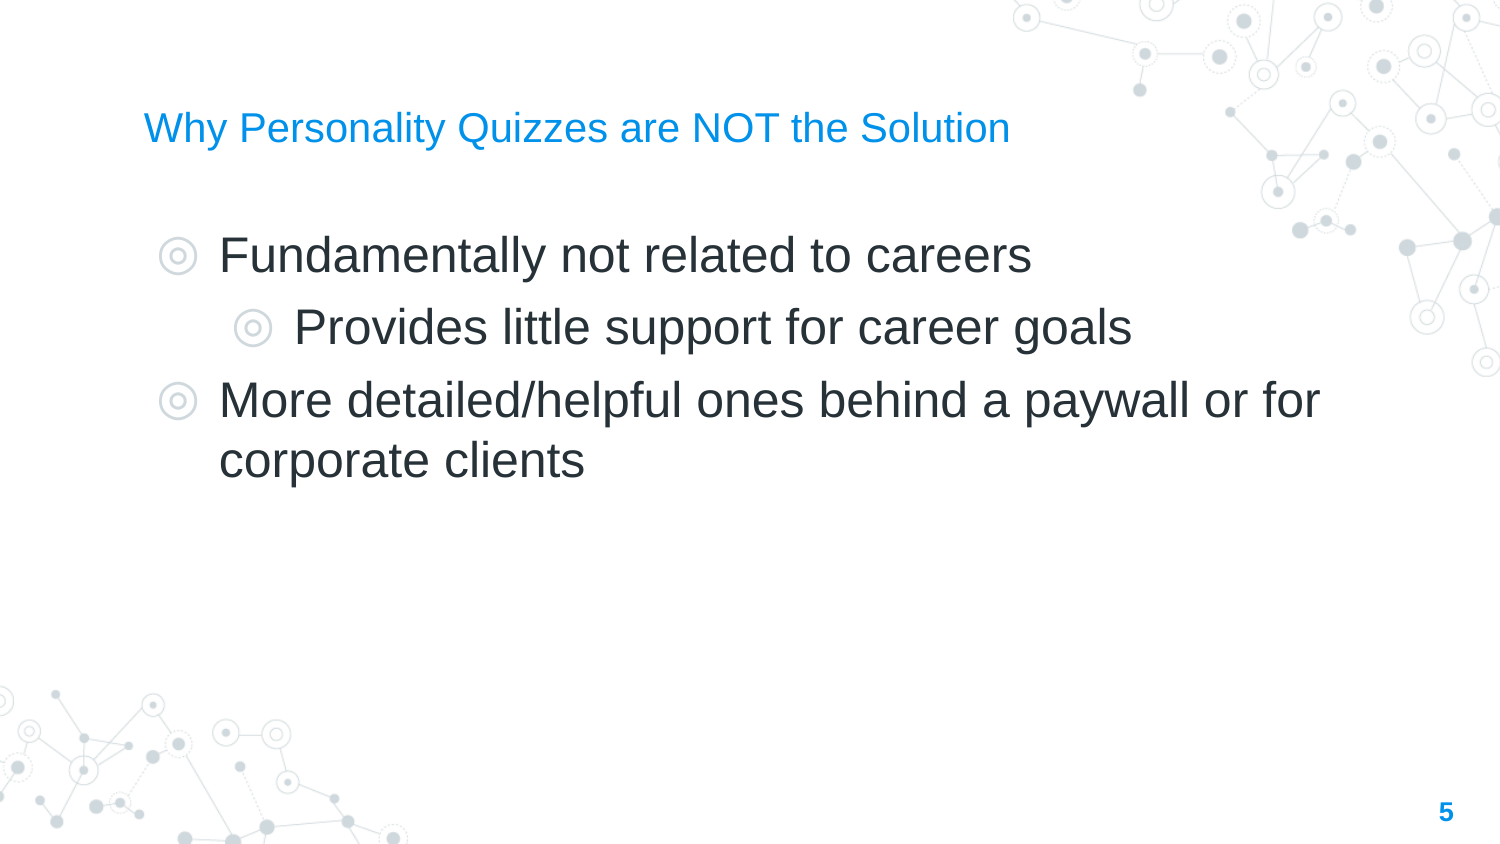

# Why Personality Quizzes are NOT the Solution
Fundamentally not related to careers
Provides little support for career goals
More detailed/helpful ones behind a paywall or for corporate clients
5